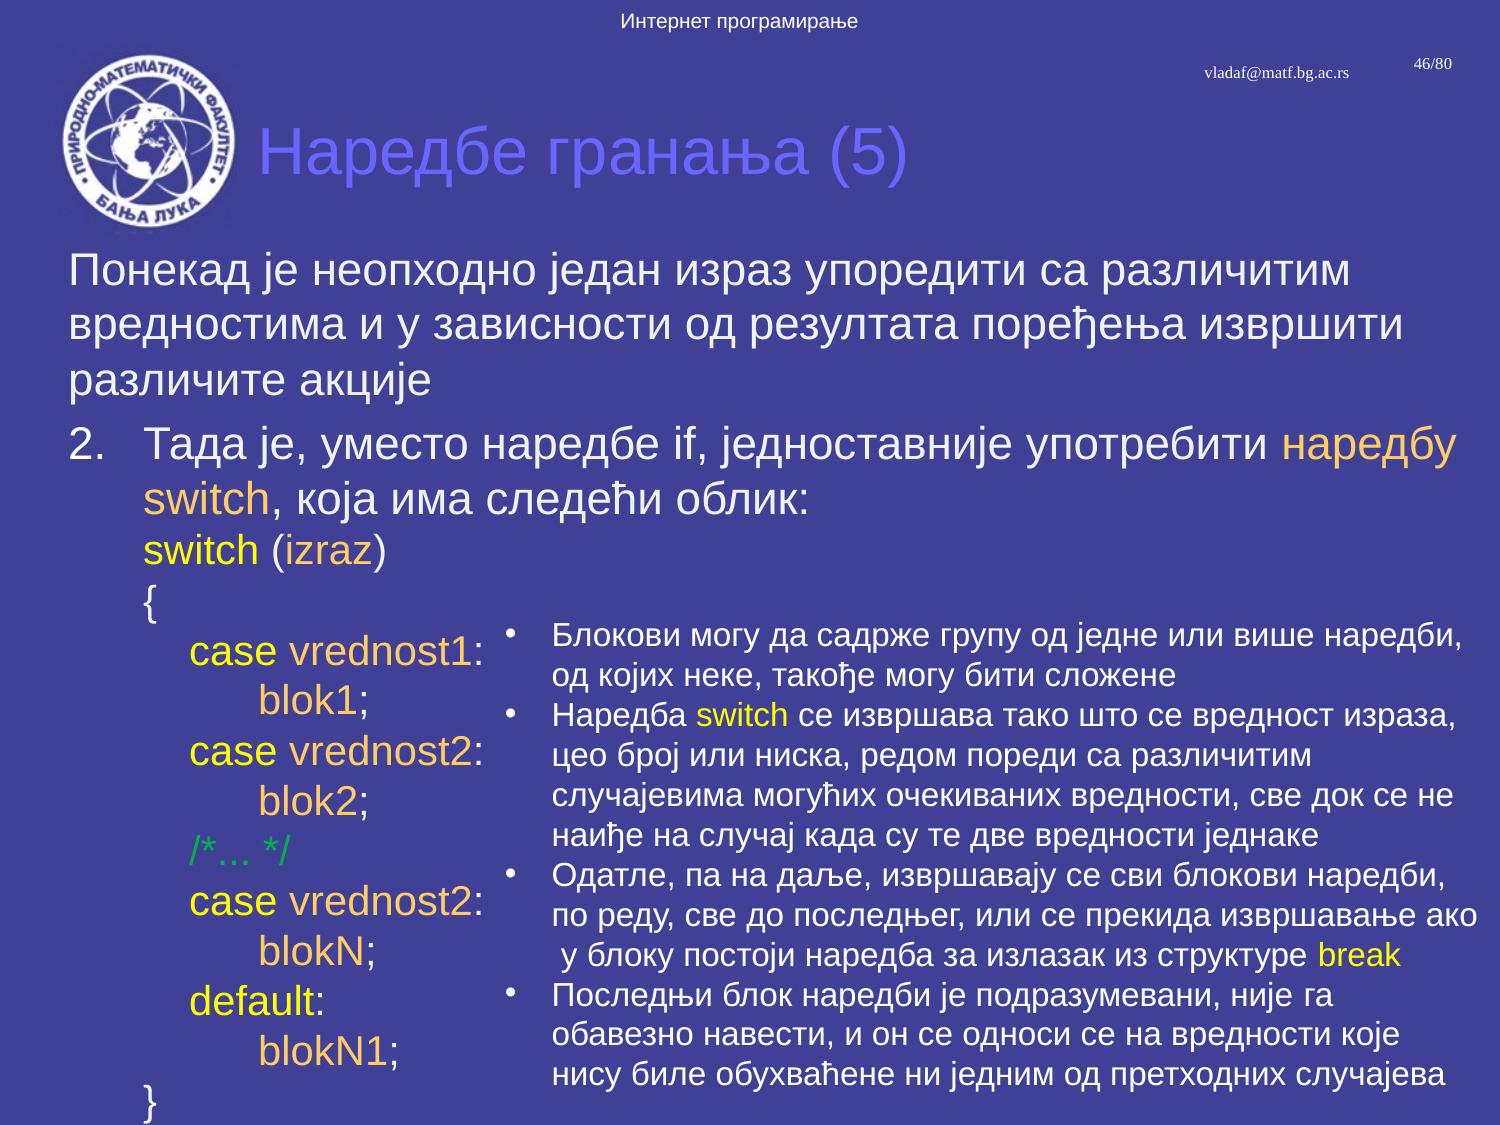

# Наредбе гранања (5)
Понекад је неопходно један израз упоредити са различитим вредностима и у зависности од резултата поређења извршити различите акције
Тада је, уместо наредбе if, једноставније употребити наредбу switch, која има следећи облик:
switch (izraz)
{
    case vrednost1:
          blok1;
    case vrednost2:
          blok2;
    /*... */
    case vrednost2:
          blokN;
    default:
          blokN1;
}

Блокови могу да садрже групу од једне или више наредби, од којих неке, такође могу бити сложене
Наредба switch се извршава тако што се вредност израза, цео број или ниска, редом пореди са различитим случајевима могућих очекиваних вредности, све док се не наиђе на случај када су те две вредности једнаке
Одатле, па на даље, извршавају се сви блокови наредби, по реду, све до последњег, или се прекида извршавање ако  у блоку постоји наредба за излазак из структуре break
Последњи блок наредби је подразумевани, није га обавезно навести, и он се односи се на вредности које нису биле обухваћене ни једним од претходних случајева